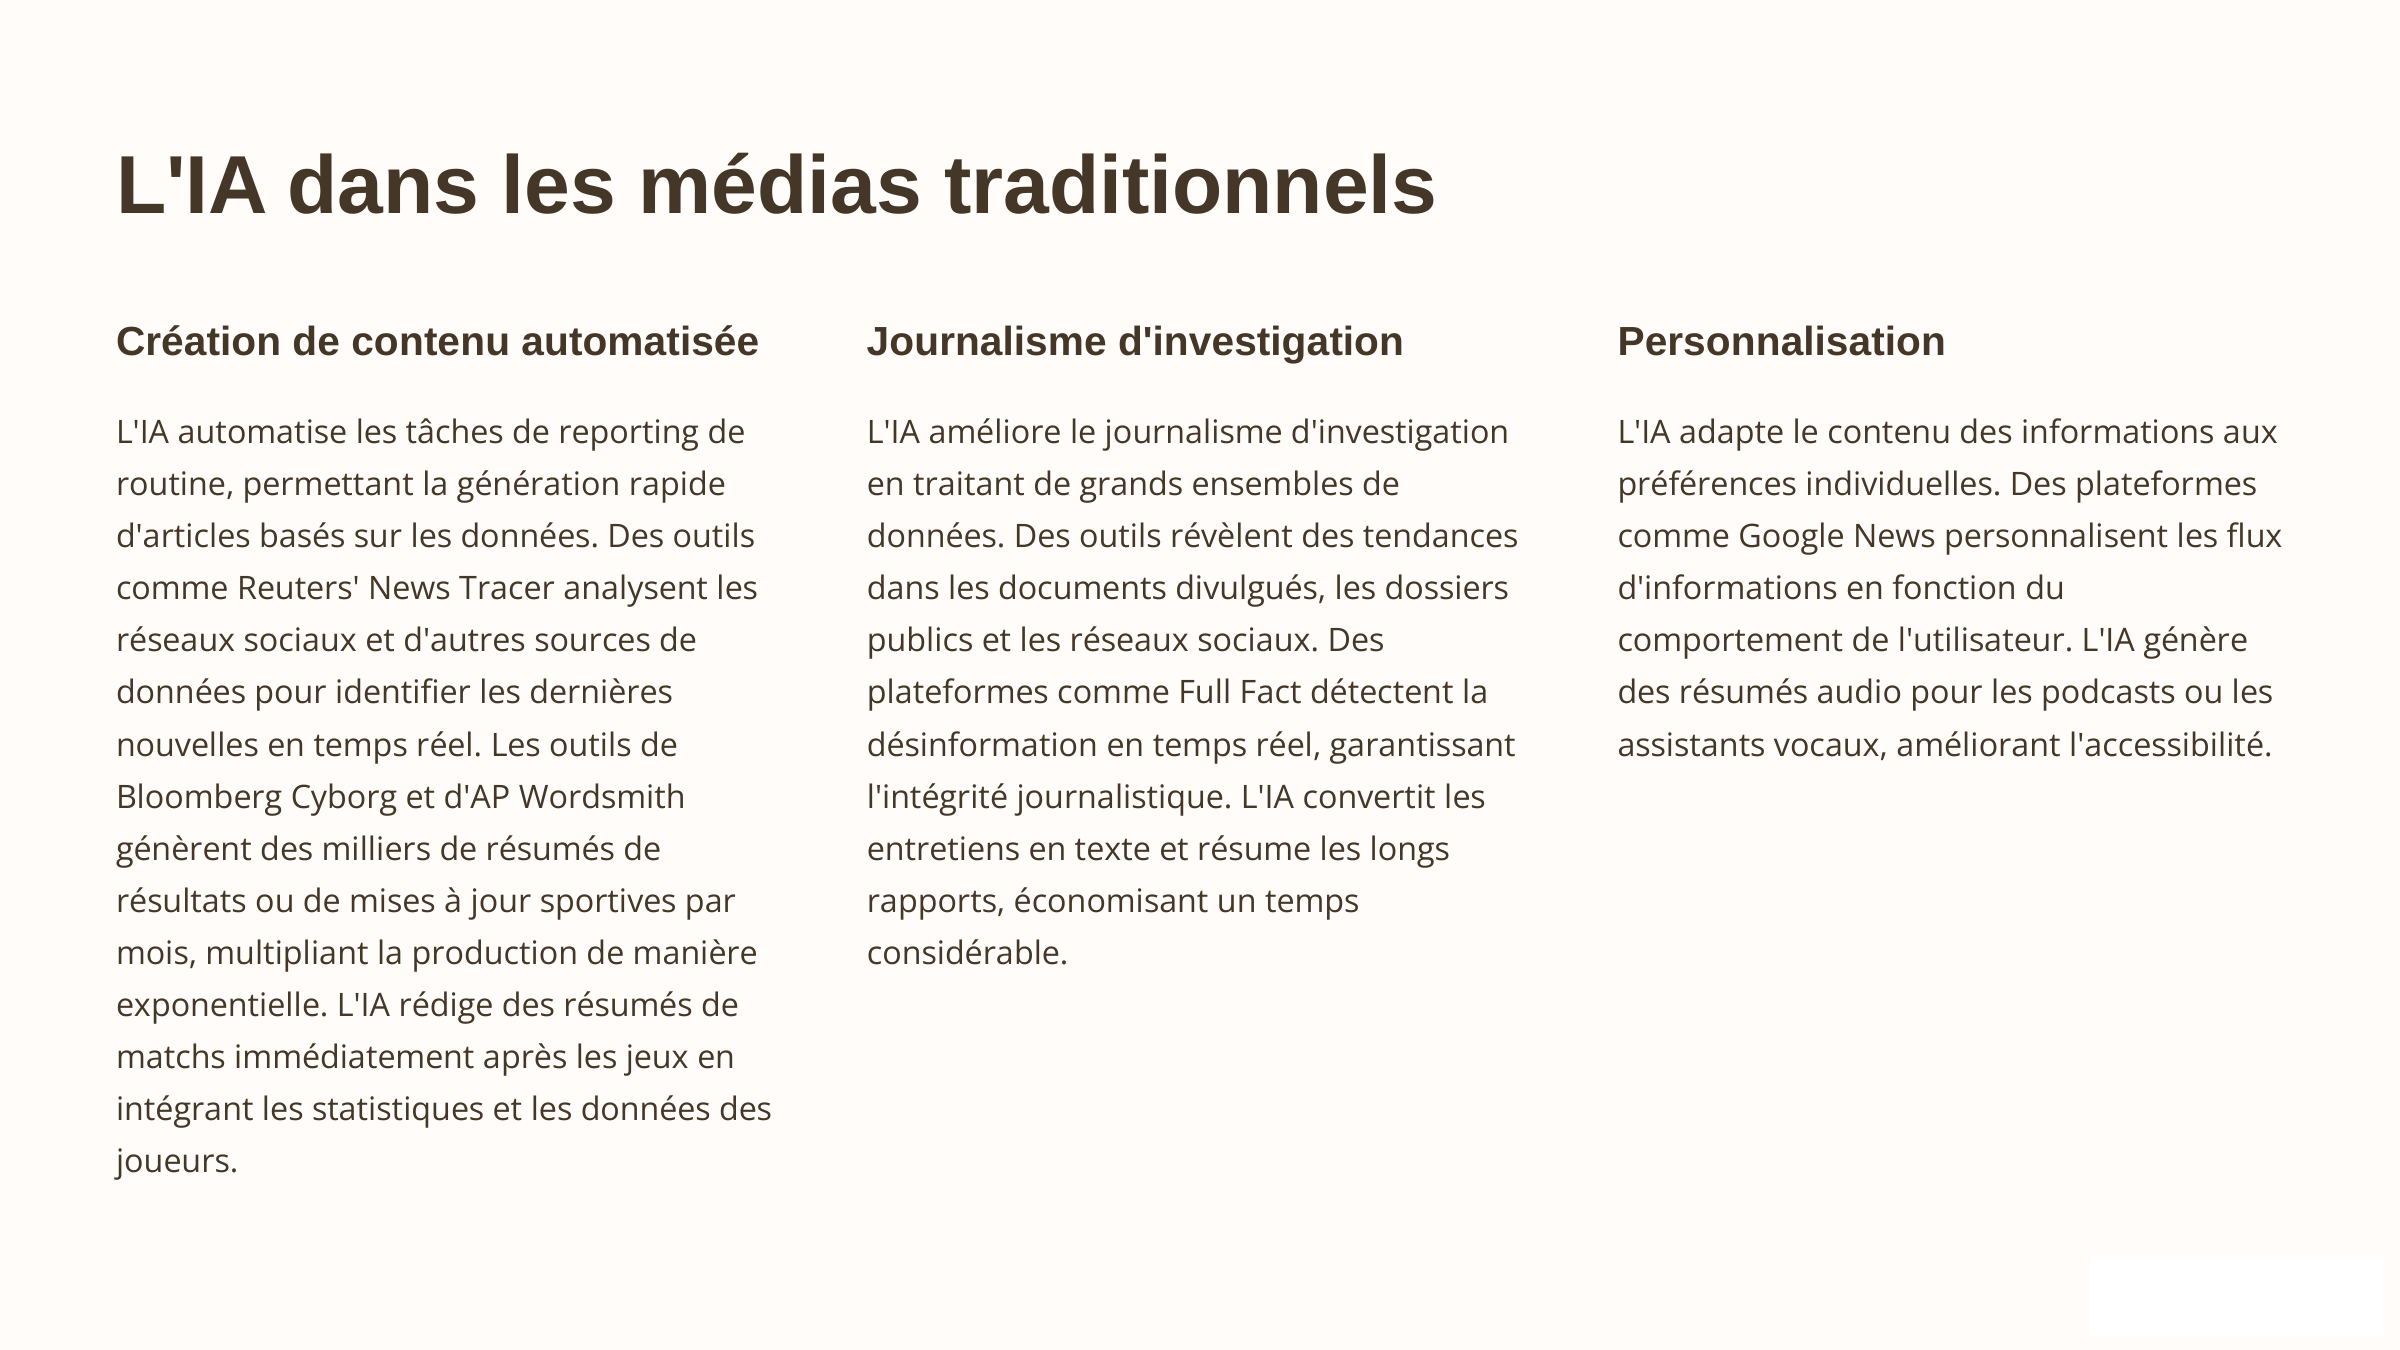

L'IA dans les médias traditionnels
Création de contenu automatisée
Journalisme d'investigation
Personnalisation
L'IA automatise les tâches de reporting de routine, permettant la génération rapide d'articles basés sur les données. Des outils comme Reuters' News Tracer analysent les réseaux sociaux et d'autres sources de données pour identifier les dernières nouvelles en temps réel. Les outils de Bloomberg Cyborg et d'AP Wordsmith génèrent des milliers de résumés de résultats ou de mises à jour sportives par mois, multipliant la production de manière exponentielle. L'IA rédige des résumés de matchs immédiatement après les jeux en intégrant les statistiques et les données des joueurs.
L'IA améliore le journalisme d'investigation en traitant de grands ensembles de données. Des outils révèlent des tendances dans les documents divulgués, les dossiers publics et les réseaux sociaux. Des plateformes comme Full Fact détectent la désinformation en temps réel, garantissant l'intégrité journalistique. L'IA convertit les entretiens en texte et résume les longs rapports, économisant un temps considérable.
L'IA adapte le contenu des informations aux préférences individuelles. Des plateformes comme Google News personnalisent les flux d'informations en fonction du comportement de l'utilisateur. L'IA génère des résumés audio pour les podcasts ou les assistants vocaux, améliorant l'accessibilité.